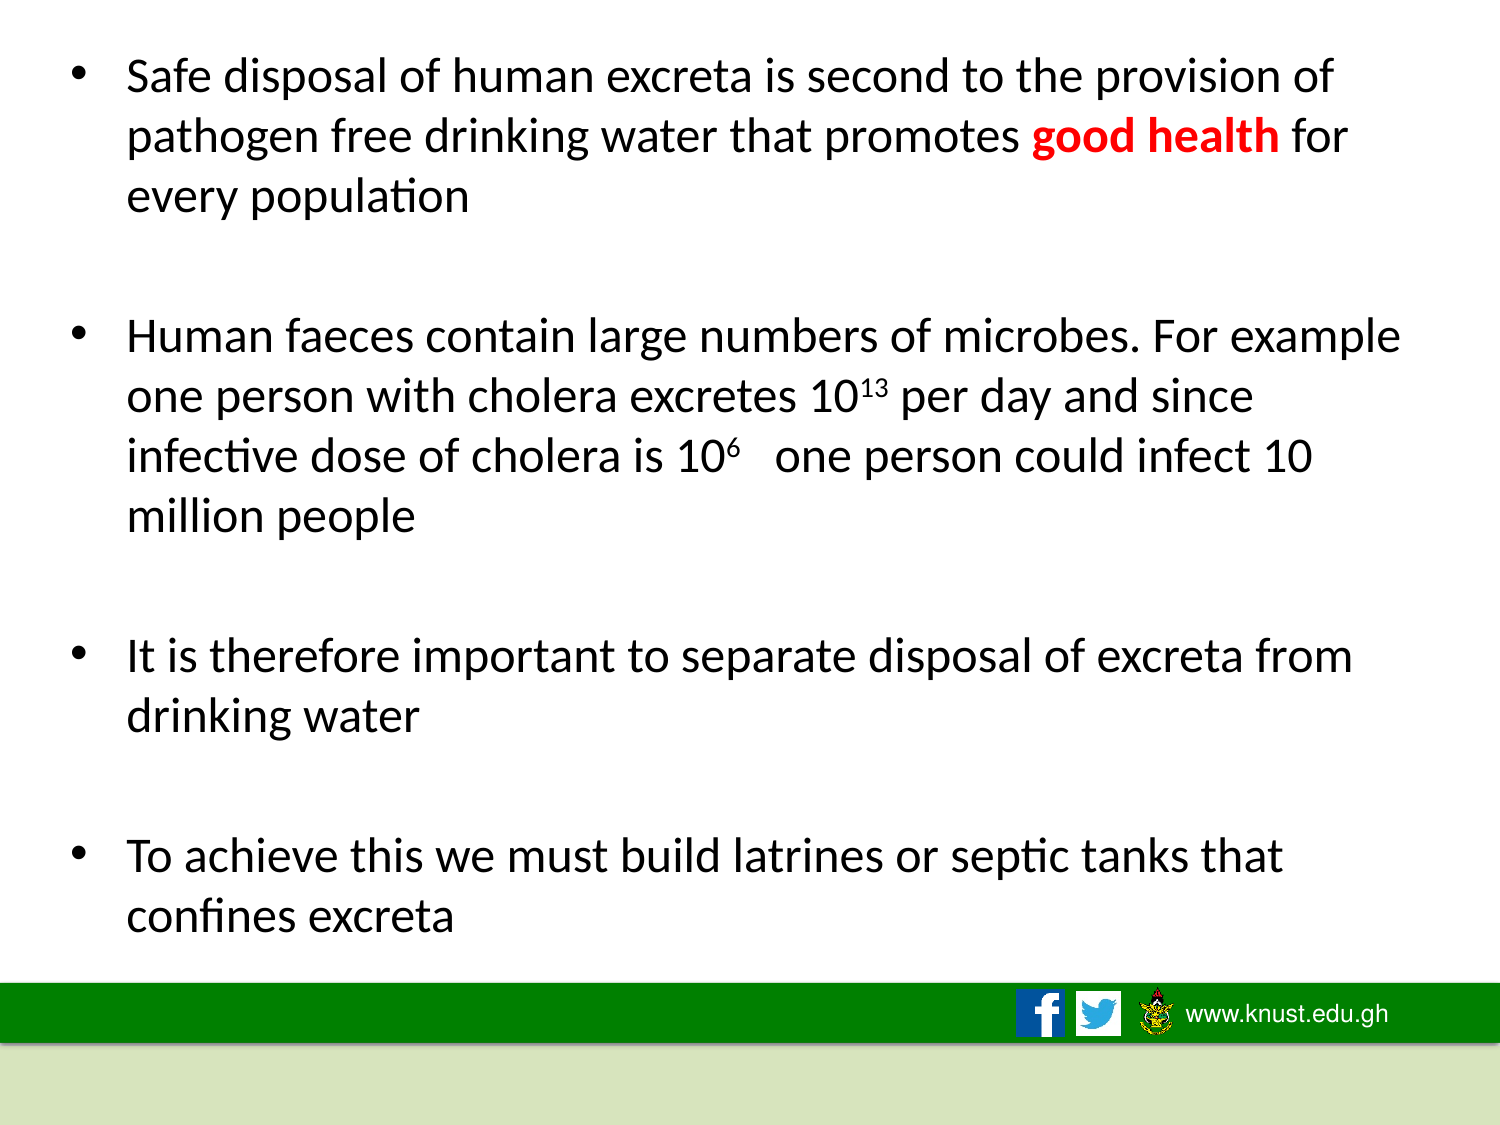

Safe disposal of human excreta is second to the provision of pathogen free drinking water that promotes good health for every population

Human faeces contain large numbers of microbes. For example one person with cholera excretes 1013 per day and since infective dose of cholera is 106   one person could infect 10 million people

It is therefore important to separate disposal of excreta from drinking water

To achieve this we must build latrines or septic tanks that confines excreta